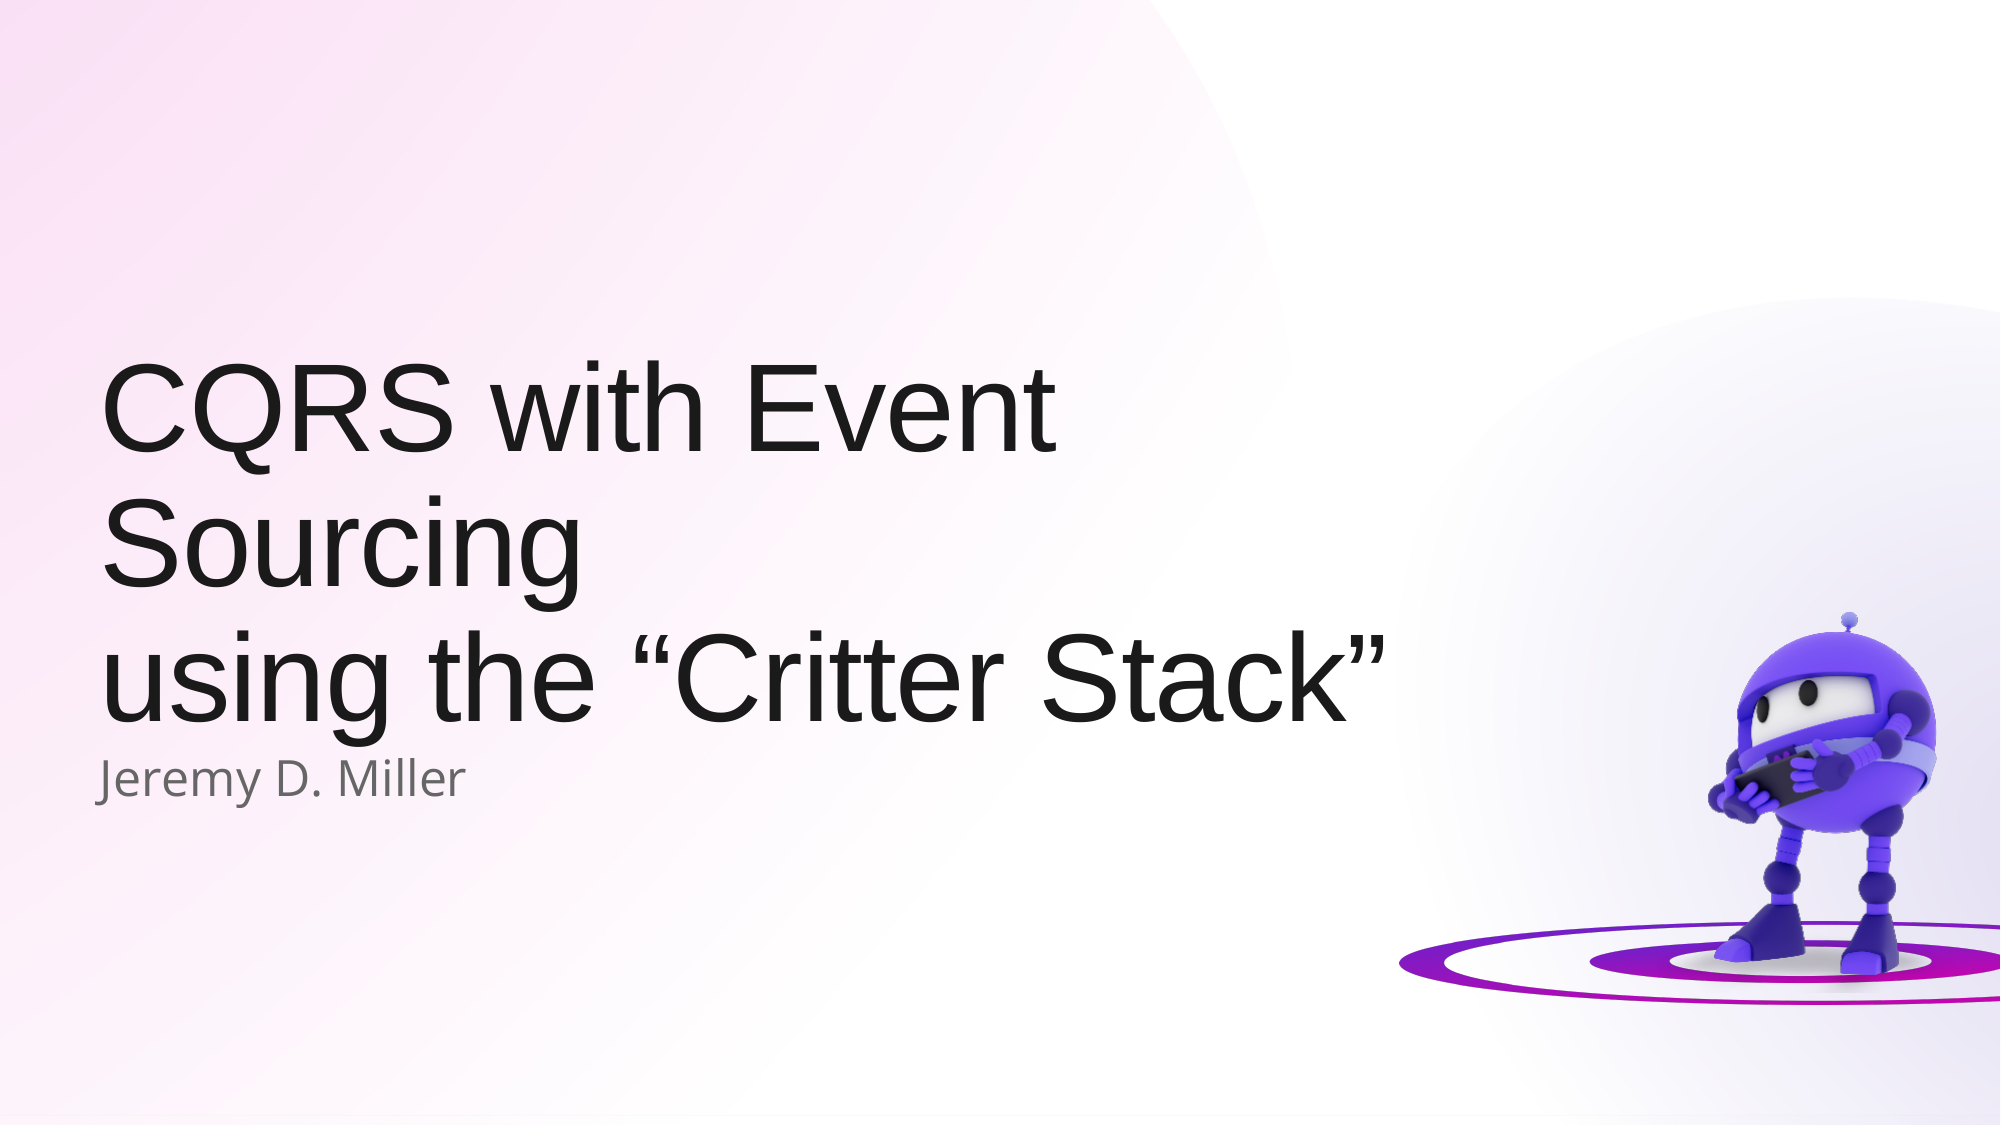

# CQRS with Event Sourcing using the “Critter Stack”
Jeremy D. Miller